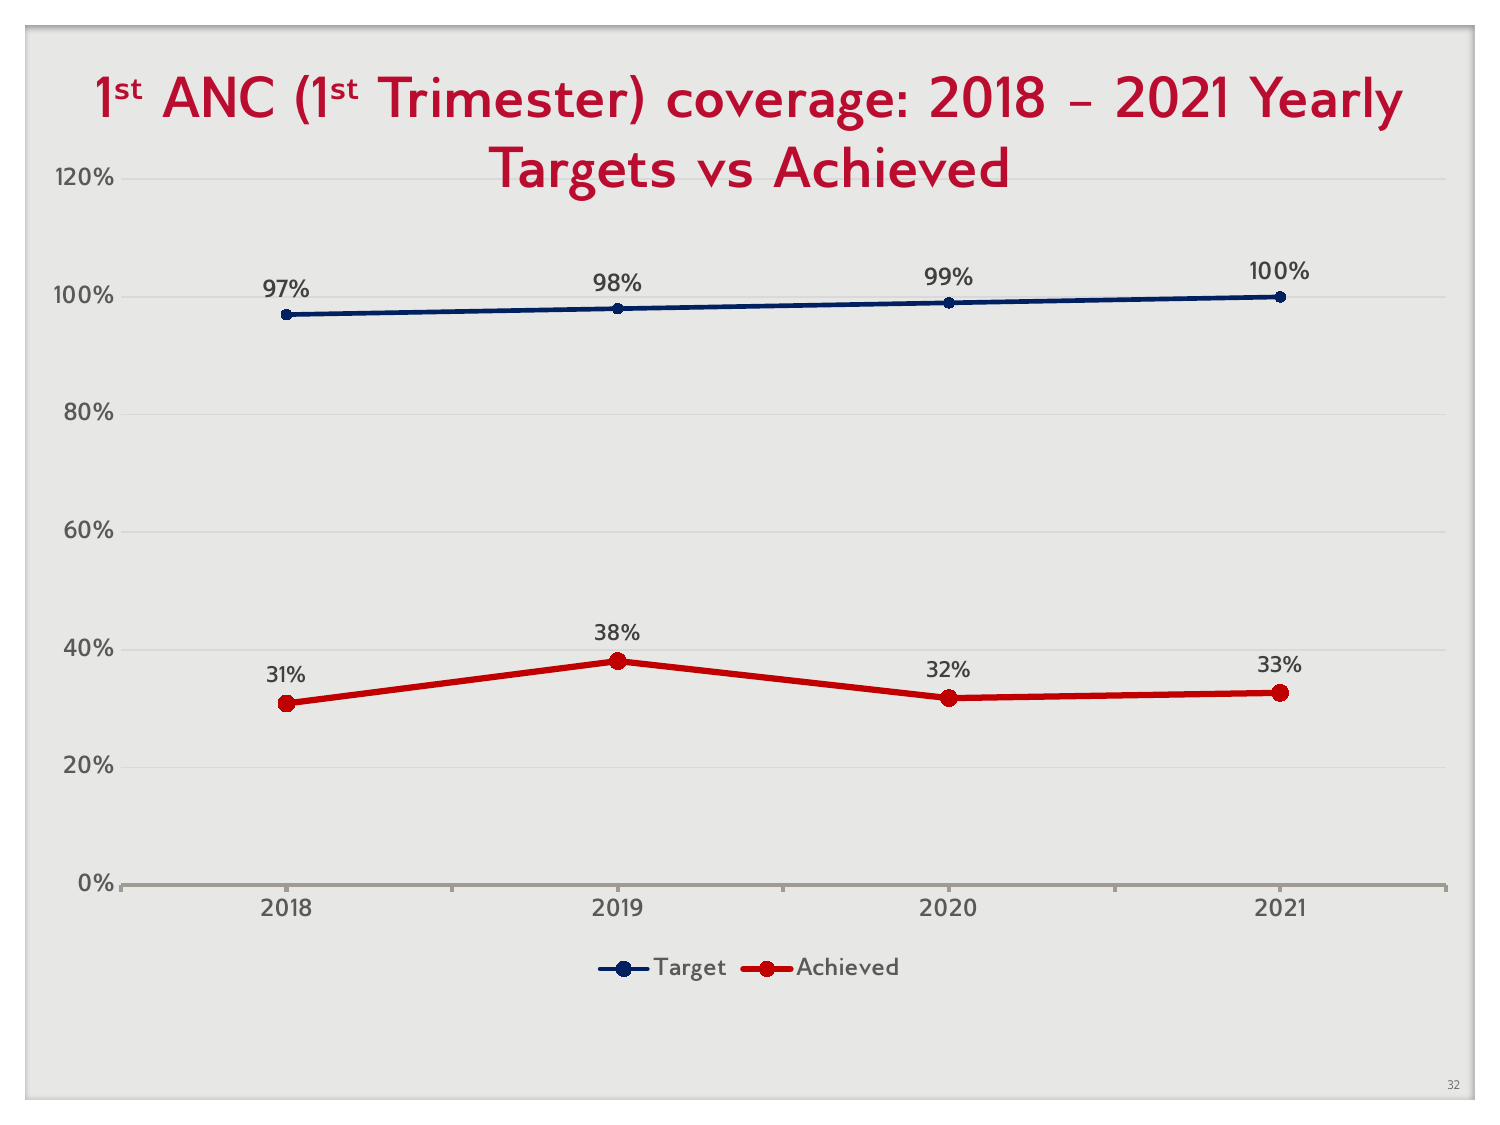

# 1st ANC (1st Trimester) coverage: 2018 – 2021 Yearly Targets vs Achieved

### Chart

| Category | Target | Achieved |
|---|---|---|
| 2018 | 0.97 | 0.309 |
| 2019 | 0.98 | 0.381 |
| 2020 | 0.99 | 0.318 |
| 2021 | 1.0 | 0.327 |
32